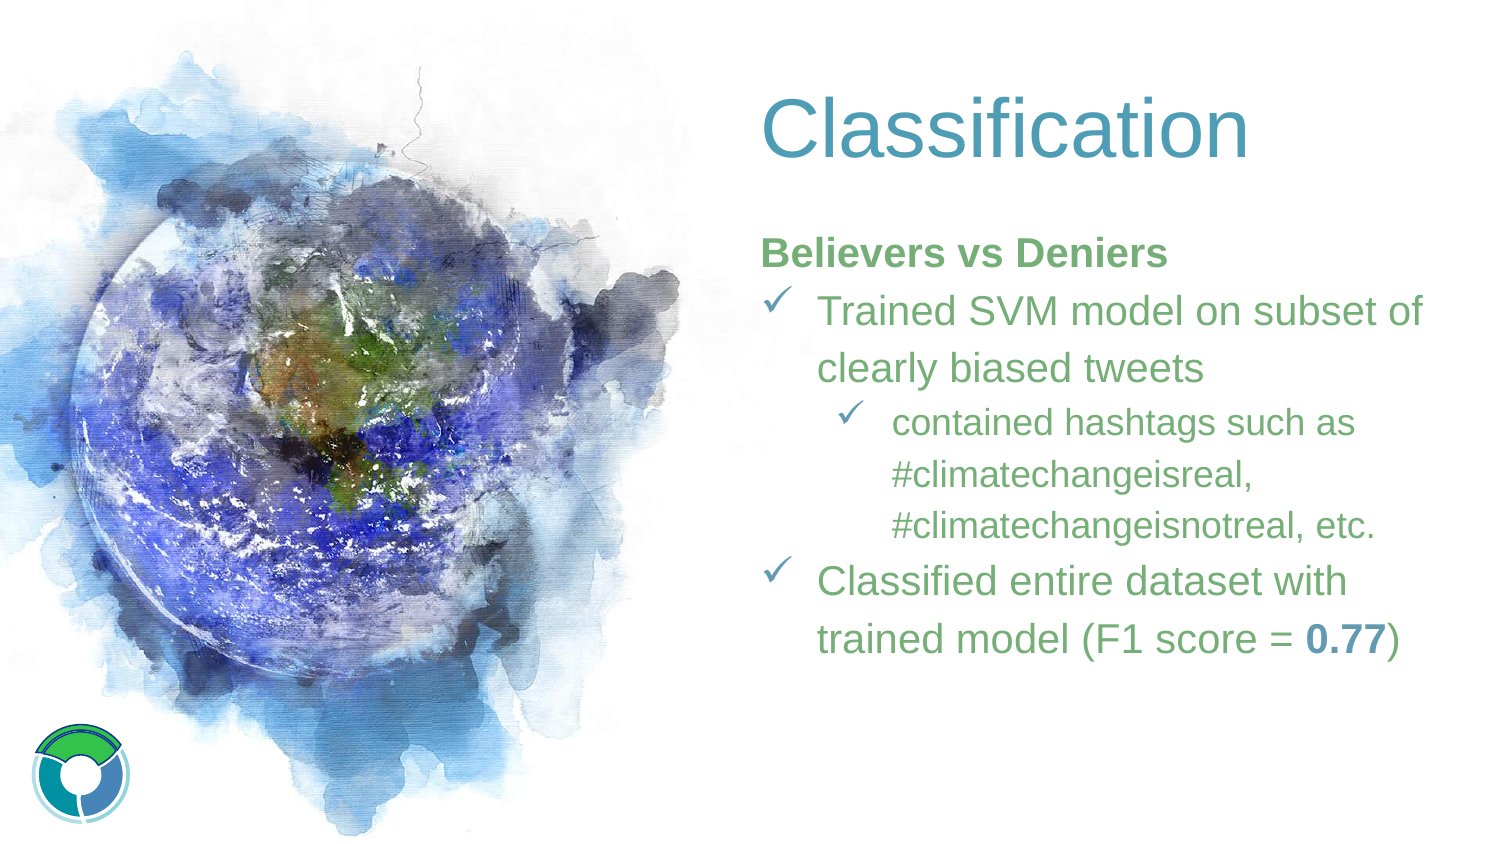

Classification
Believers vs Deniers
Trained SVM model on subset of clearly biased tweets
contained hashtags such as #climatechangeisreal, #climatechangeisnotreal, etc.
Classified entire dataset with trained model (F1 score = 0.77)